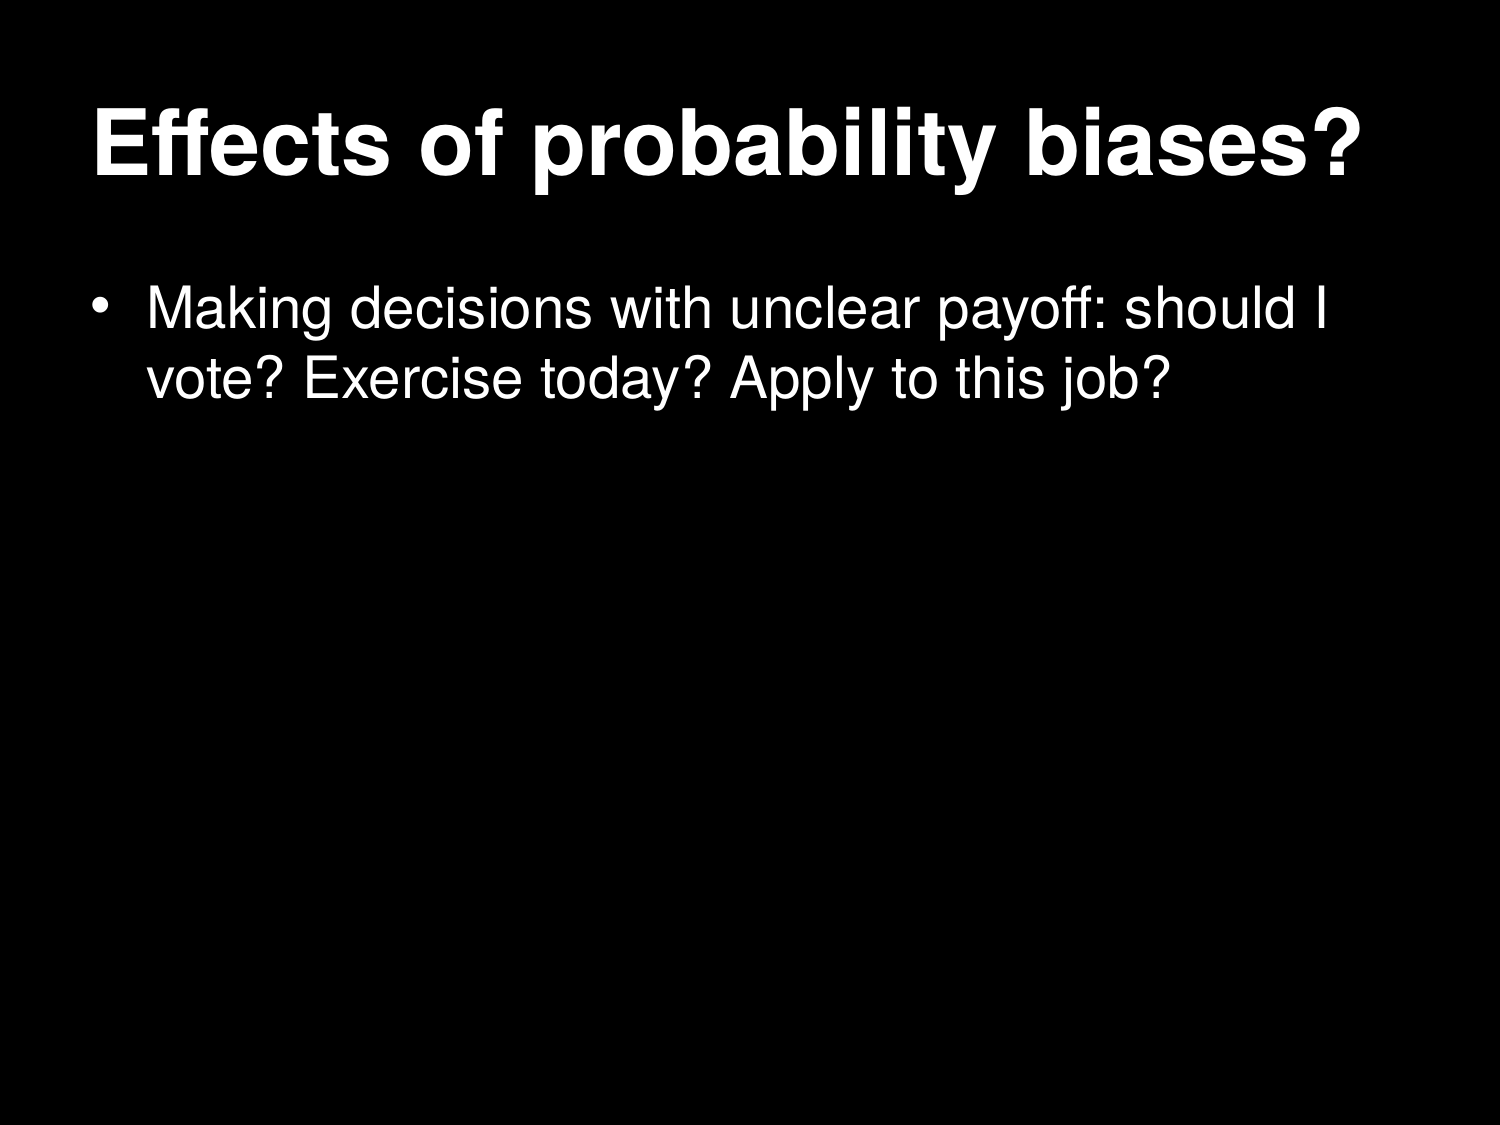

# Effects of probability biases?
Making decisions with unclear payoff: should I vote? Exercise today? Apply to this job?